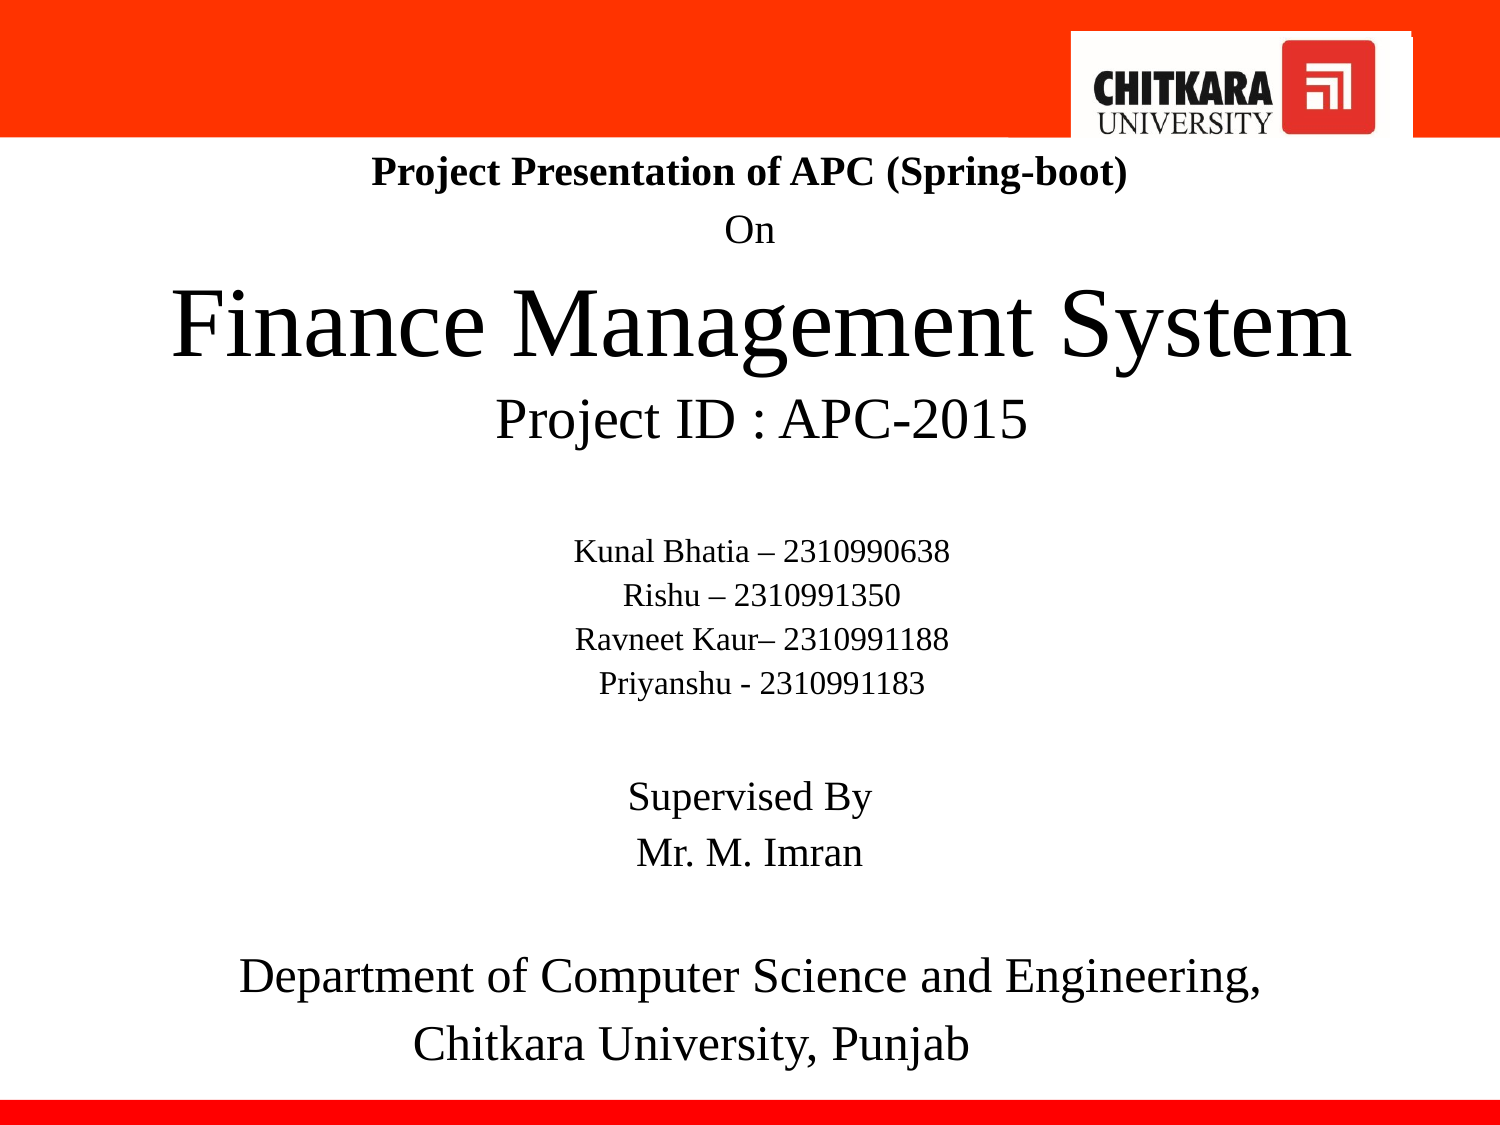

Project Presentation of APC (Spring-boot)
On
Finance Management System
Project ID : APC-2015

Kunal Bhatia – 2310990638
Rishu – 2310991350
Ravneet Kaur– 2310991188
Priyanshu - 2310991183

Supervised By
Mr. M. Imran

Department of Computer Science and Engineering,  Chitkara University, Punjab